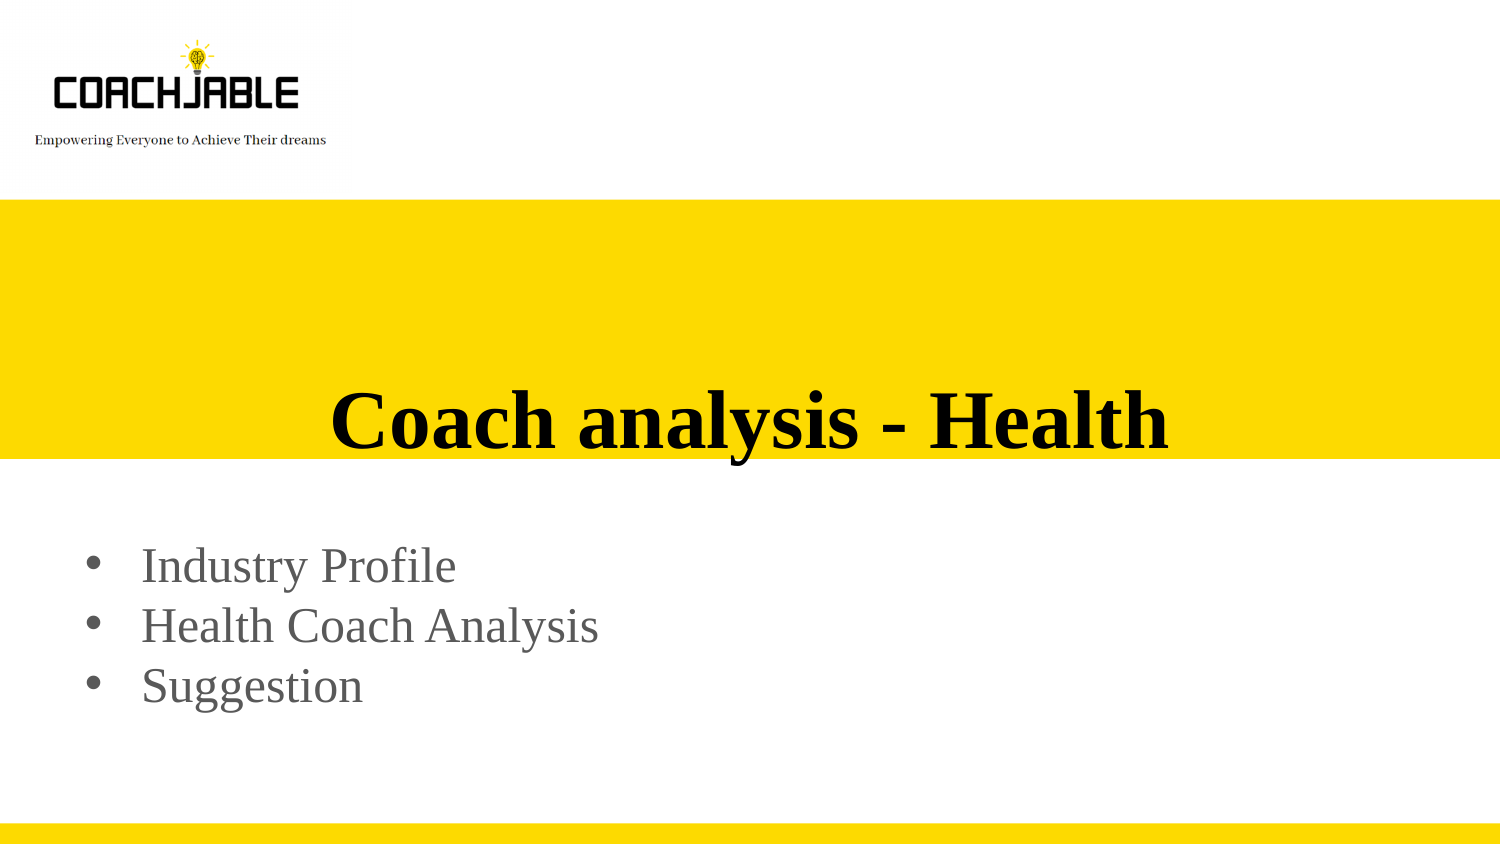

Coach analysis - Health
​​Industry Profile
Health Coach Analysis
Suggestion